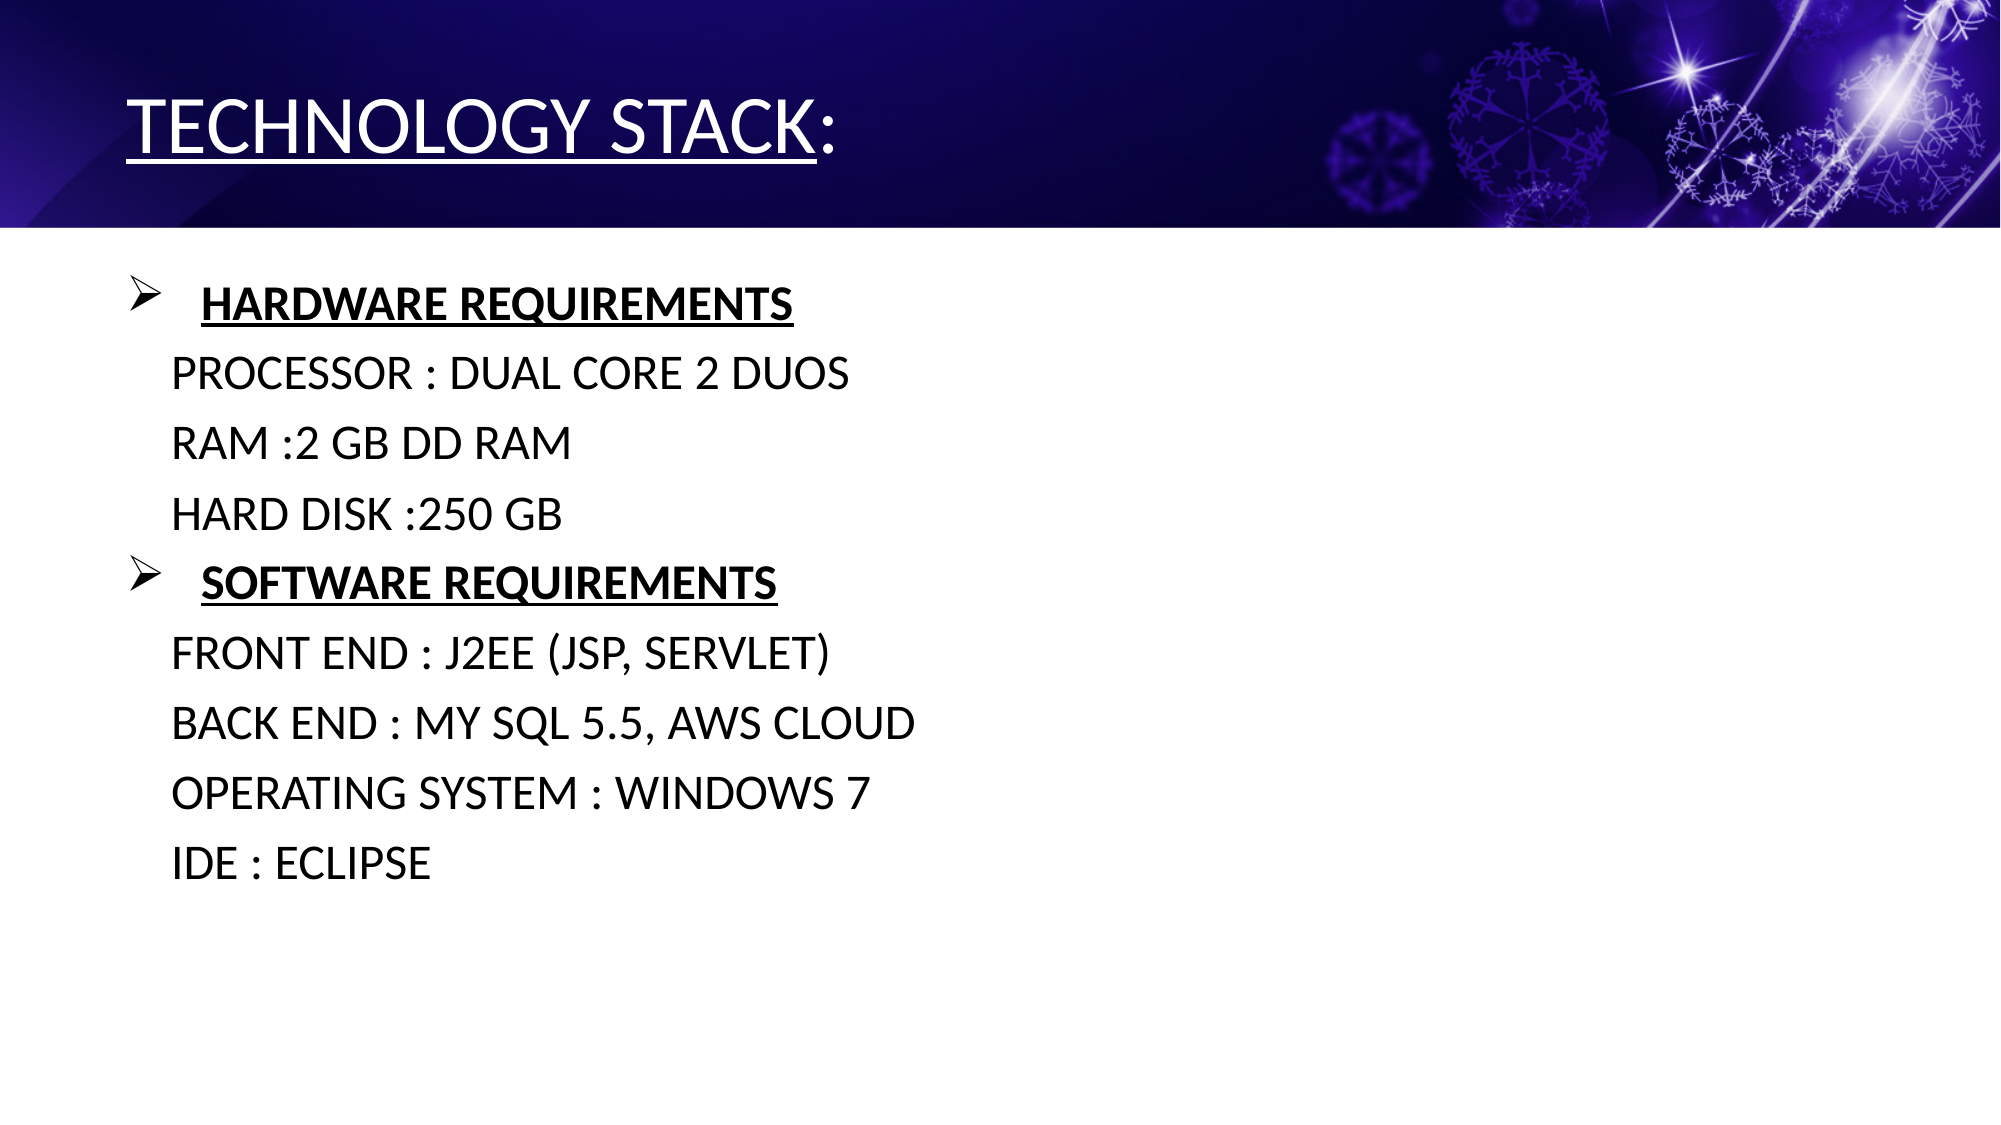

# TECHNOLOGY STACK:
HARDWARE REQUIREMENTS
    PROCESSOR : DUAL CORE 2 DUOS
    RAM :2 GB DD RAM
    HARD DISK :250 GB
SOFTWARE REQUIREMENTS
    FRONT END : J2EE (JSP, SERVLET)
    BACK END : MY SQL 5.5, AWS CLOUD
    OPERATING SYSTEM : WINDOWS 7
    IDE : ECLIPSE